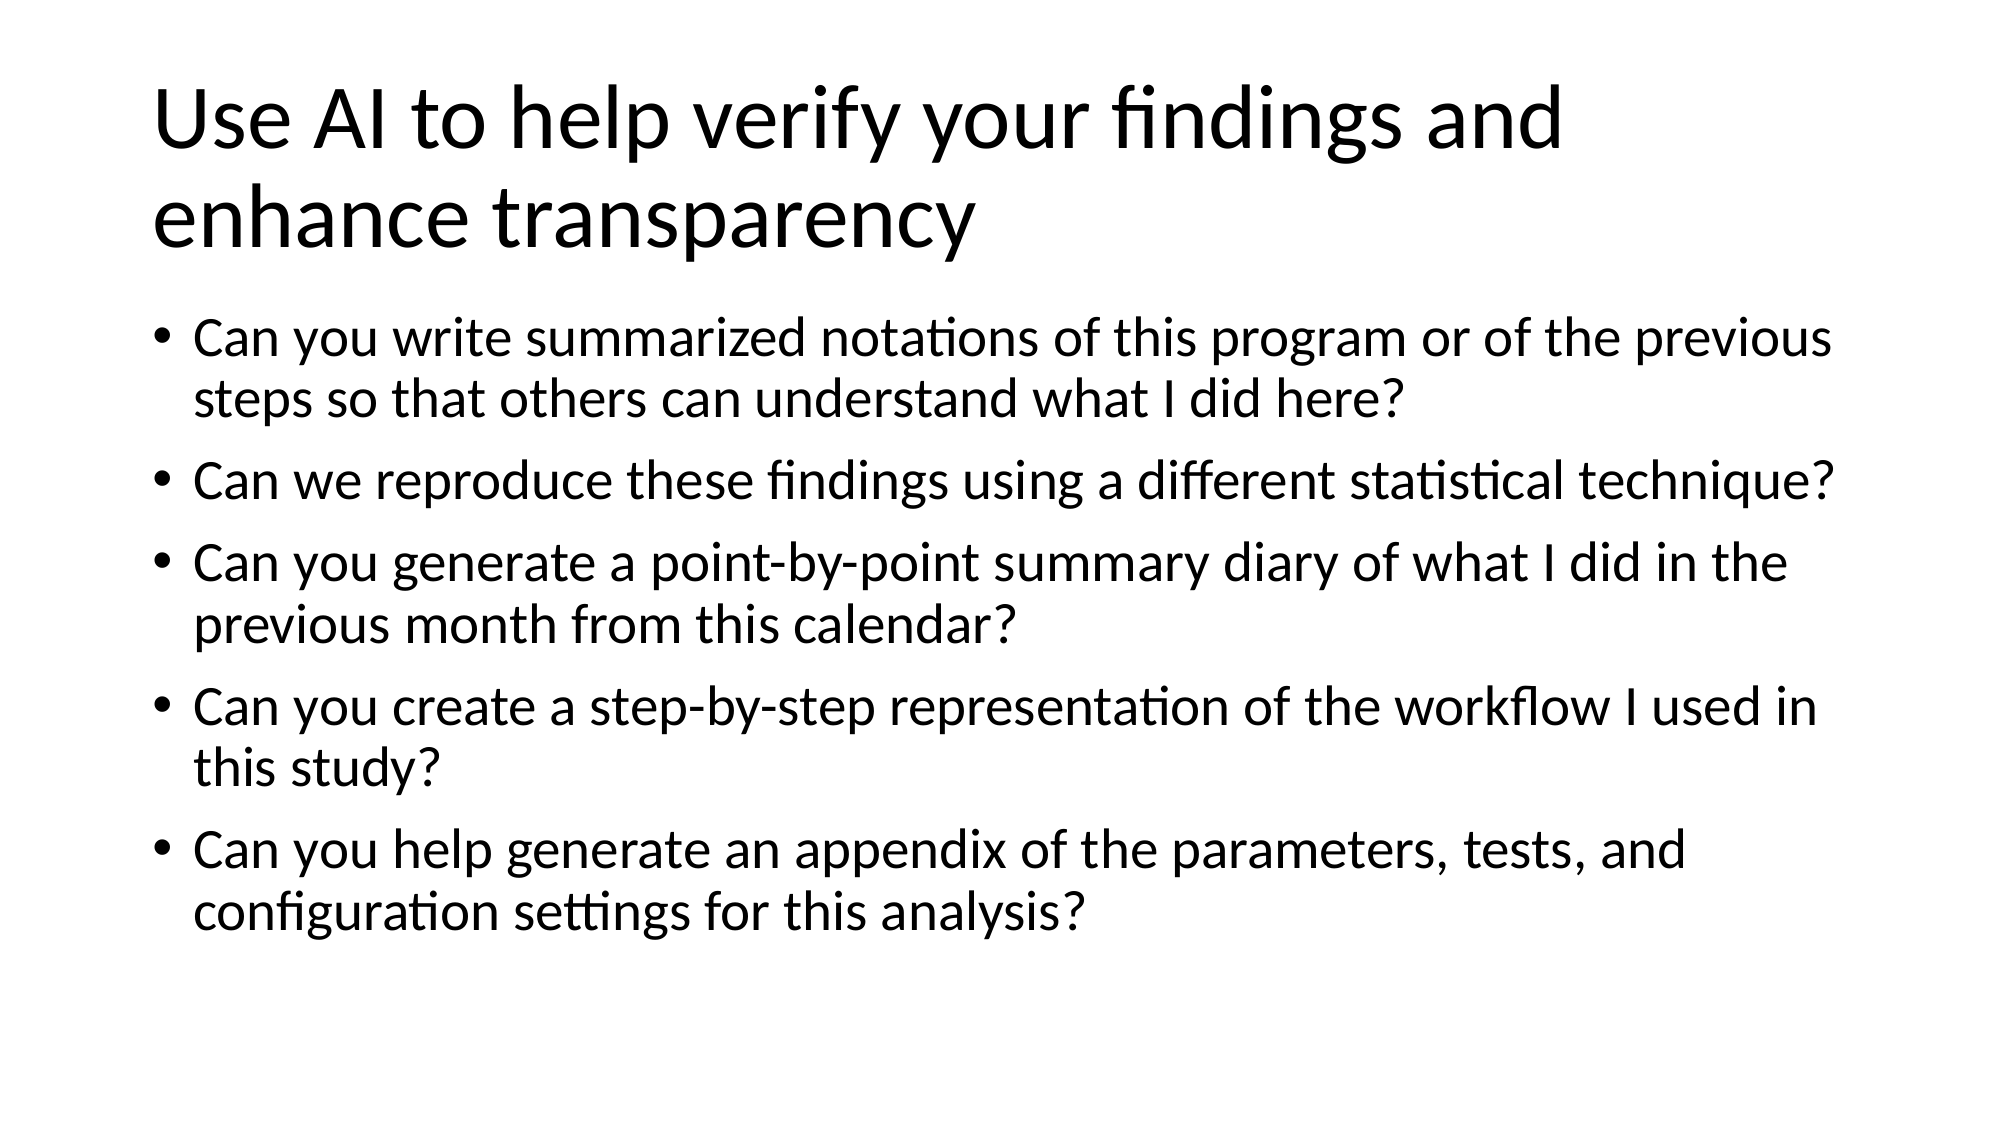

# Use AI to help verify your findings and enhance transparency
Can you write summarized notations of this program or of the previous steps so that others can understand what I did here?
Can we reproduce these findings using a different statistical technique?
Can you generate a point-by-point summary diary of what I did in the previous month from this calendar?
Can you create a step-by-step representation of the workflow I used in this study?
Can you help generate an appendix of the parameters, tests, and configuration settings for this analysis?